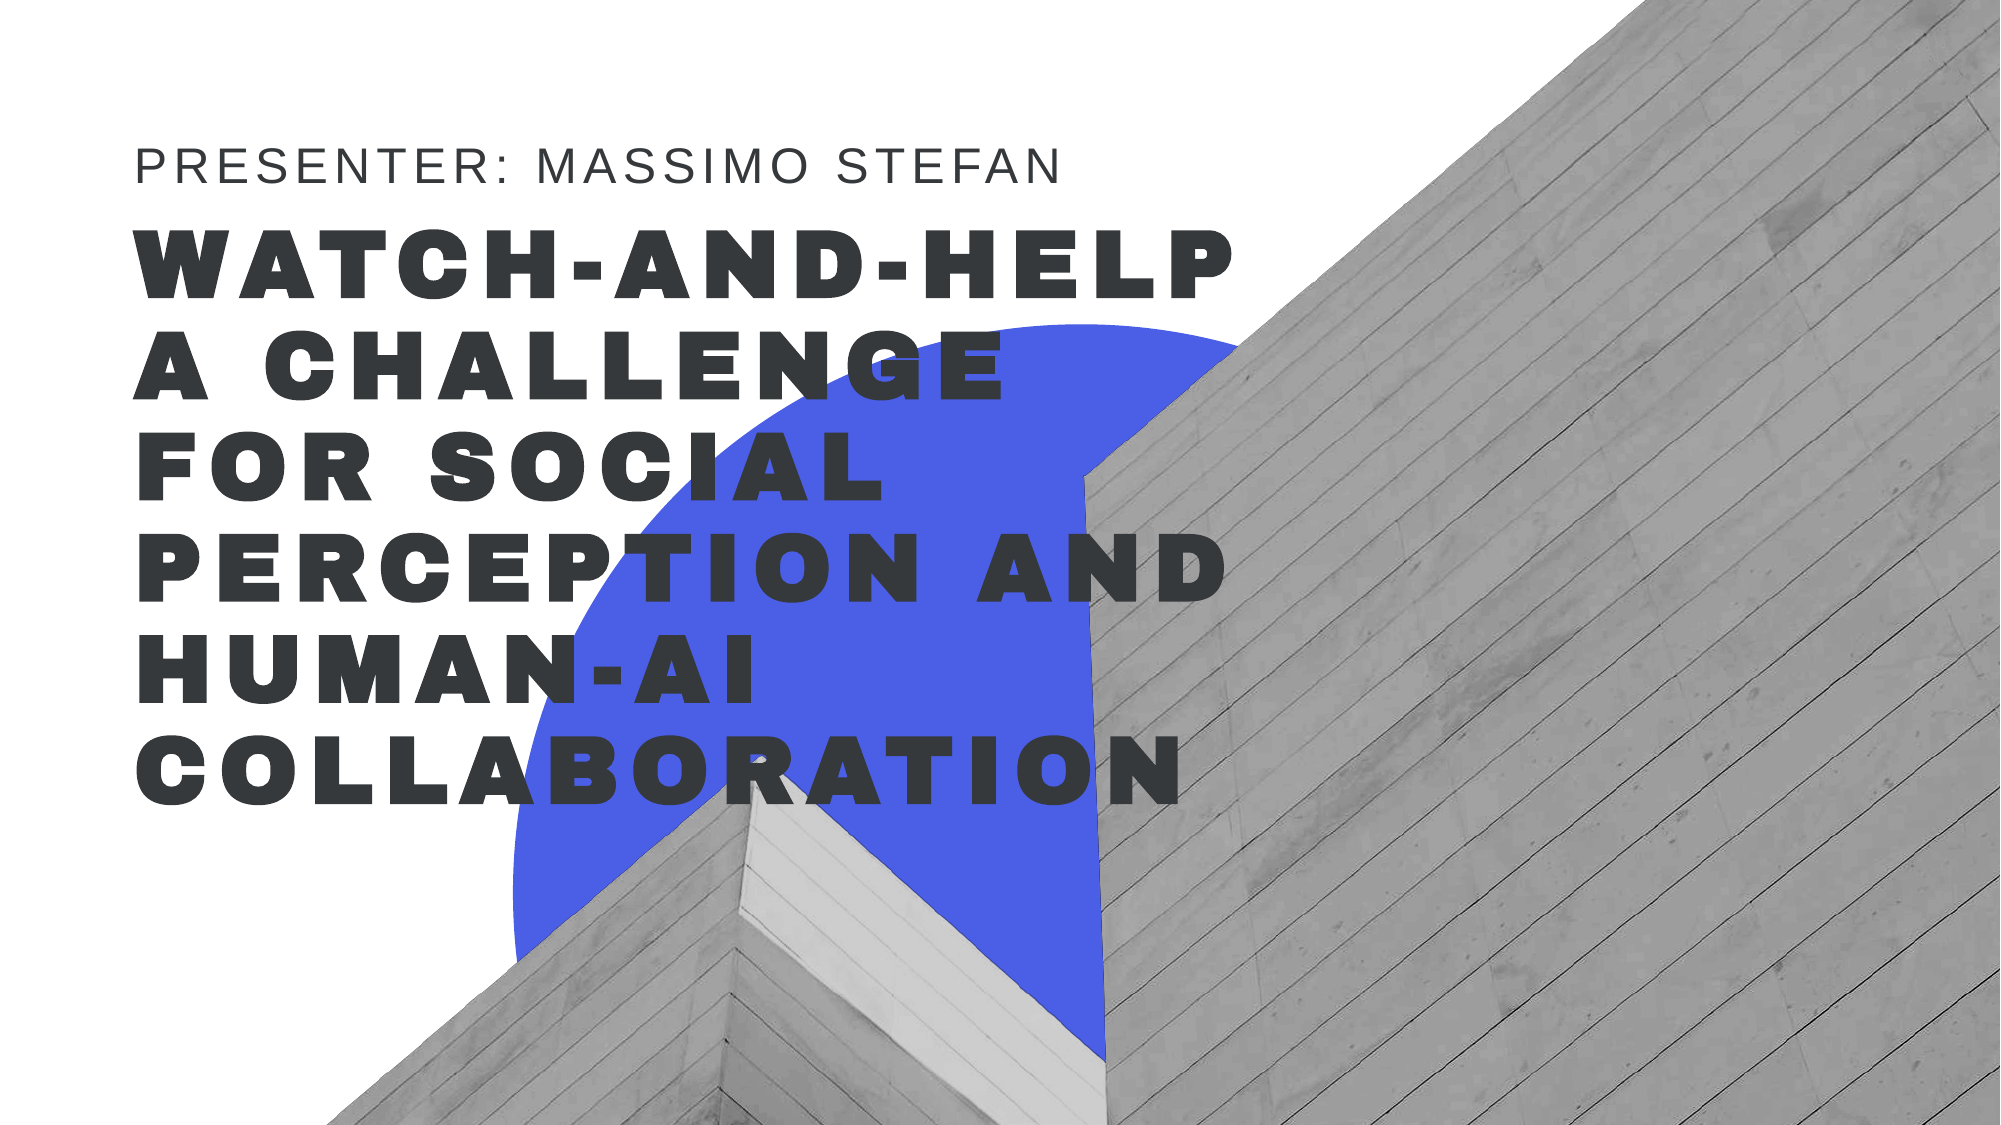

Presenter: Massimo stefan
# Watch-and-help a challenge for social perception and human-ai collaboration